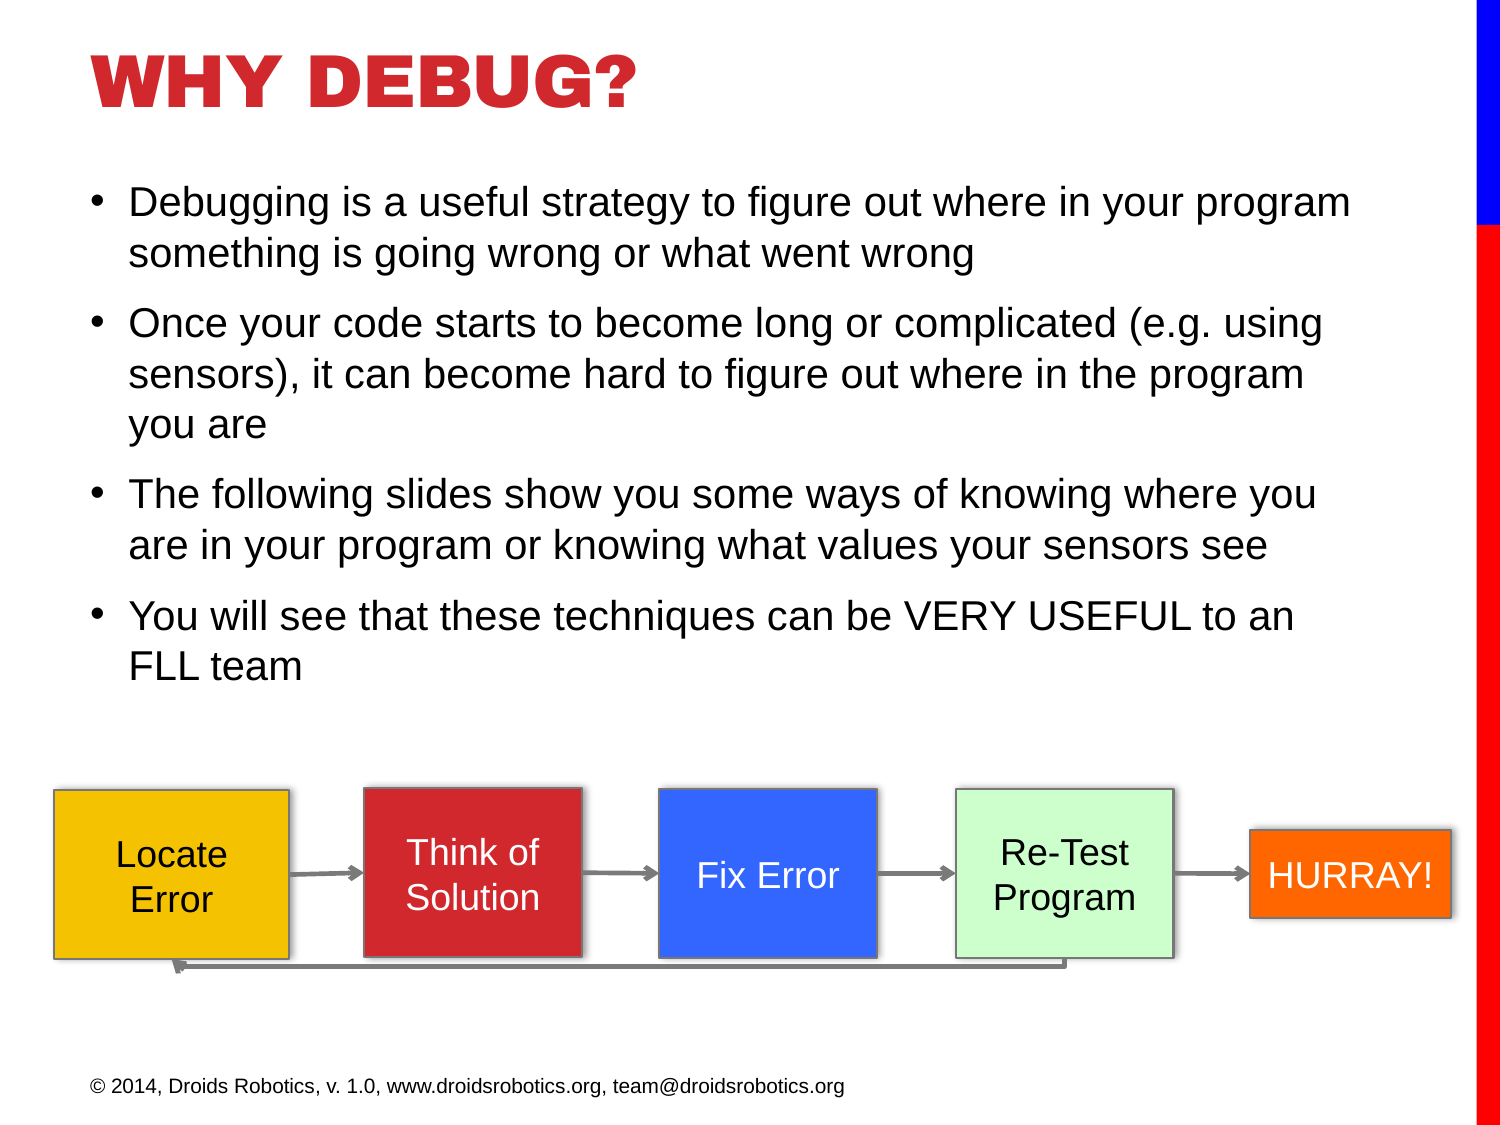

# Why Debug?
Debugging is a useful strategy to figure out where in your program something is going wrong or what went wrong
Once your code starts to become long or complicated (e.g. using sensors), it can become hard to figure out where in the program you are
The following slides show you some ways of knowing where you are in your program or knowing what values your sensors see
You will see that these techniques can be VERY USEFUL to an FLL team
Think of Solution
Re-Test Program
Fix Error
Locate Error
HURRAY!
© 2014, Droids Robotics, v. 1.0, www.droidsrobotics.org, team@droidsrobotics.org